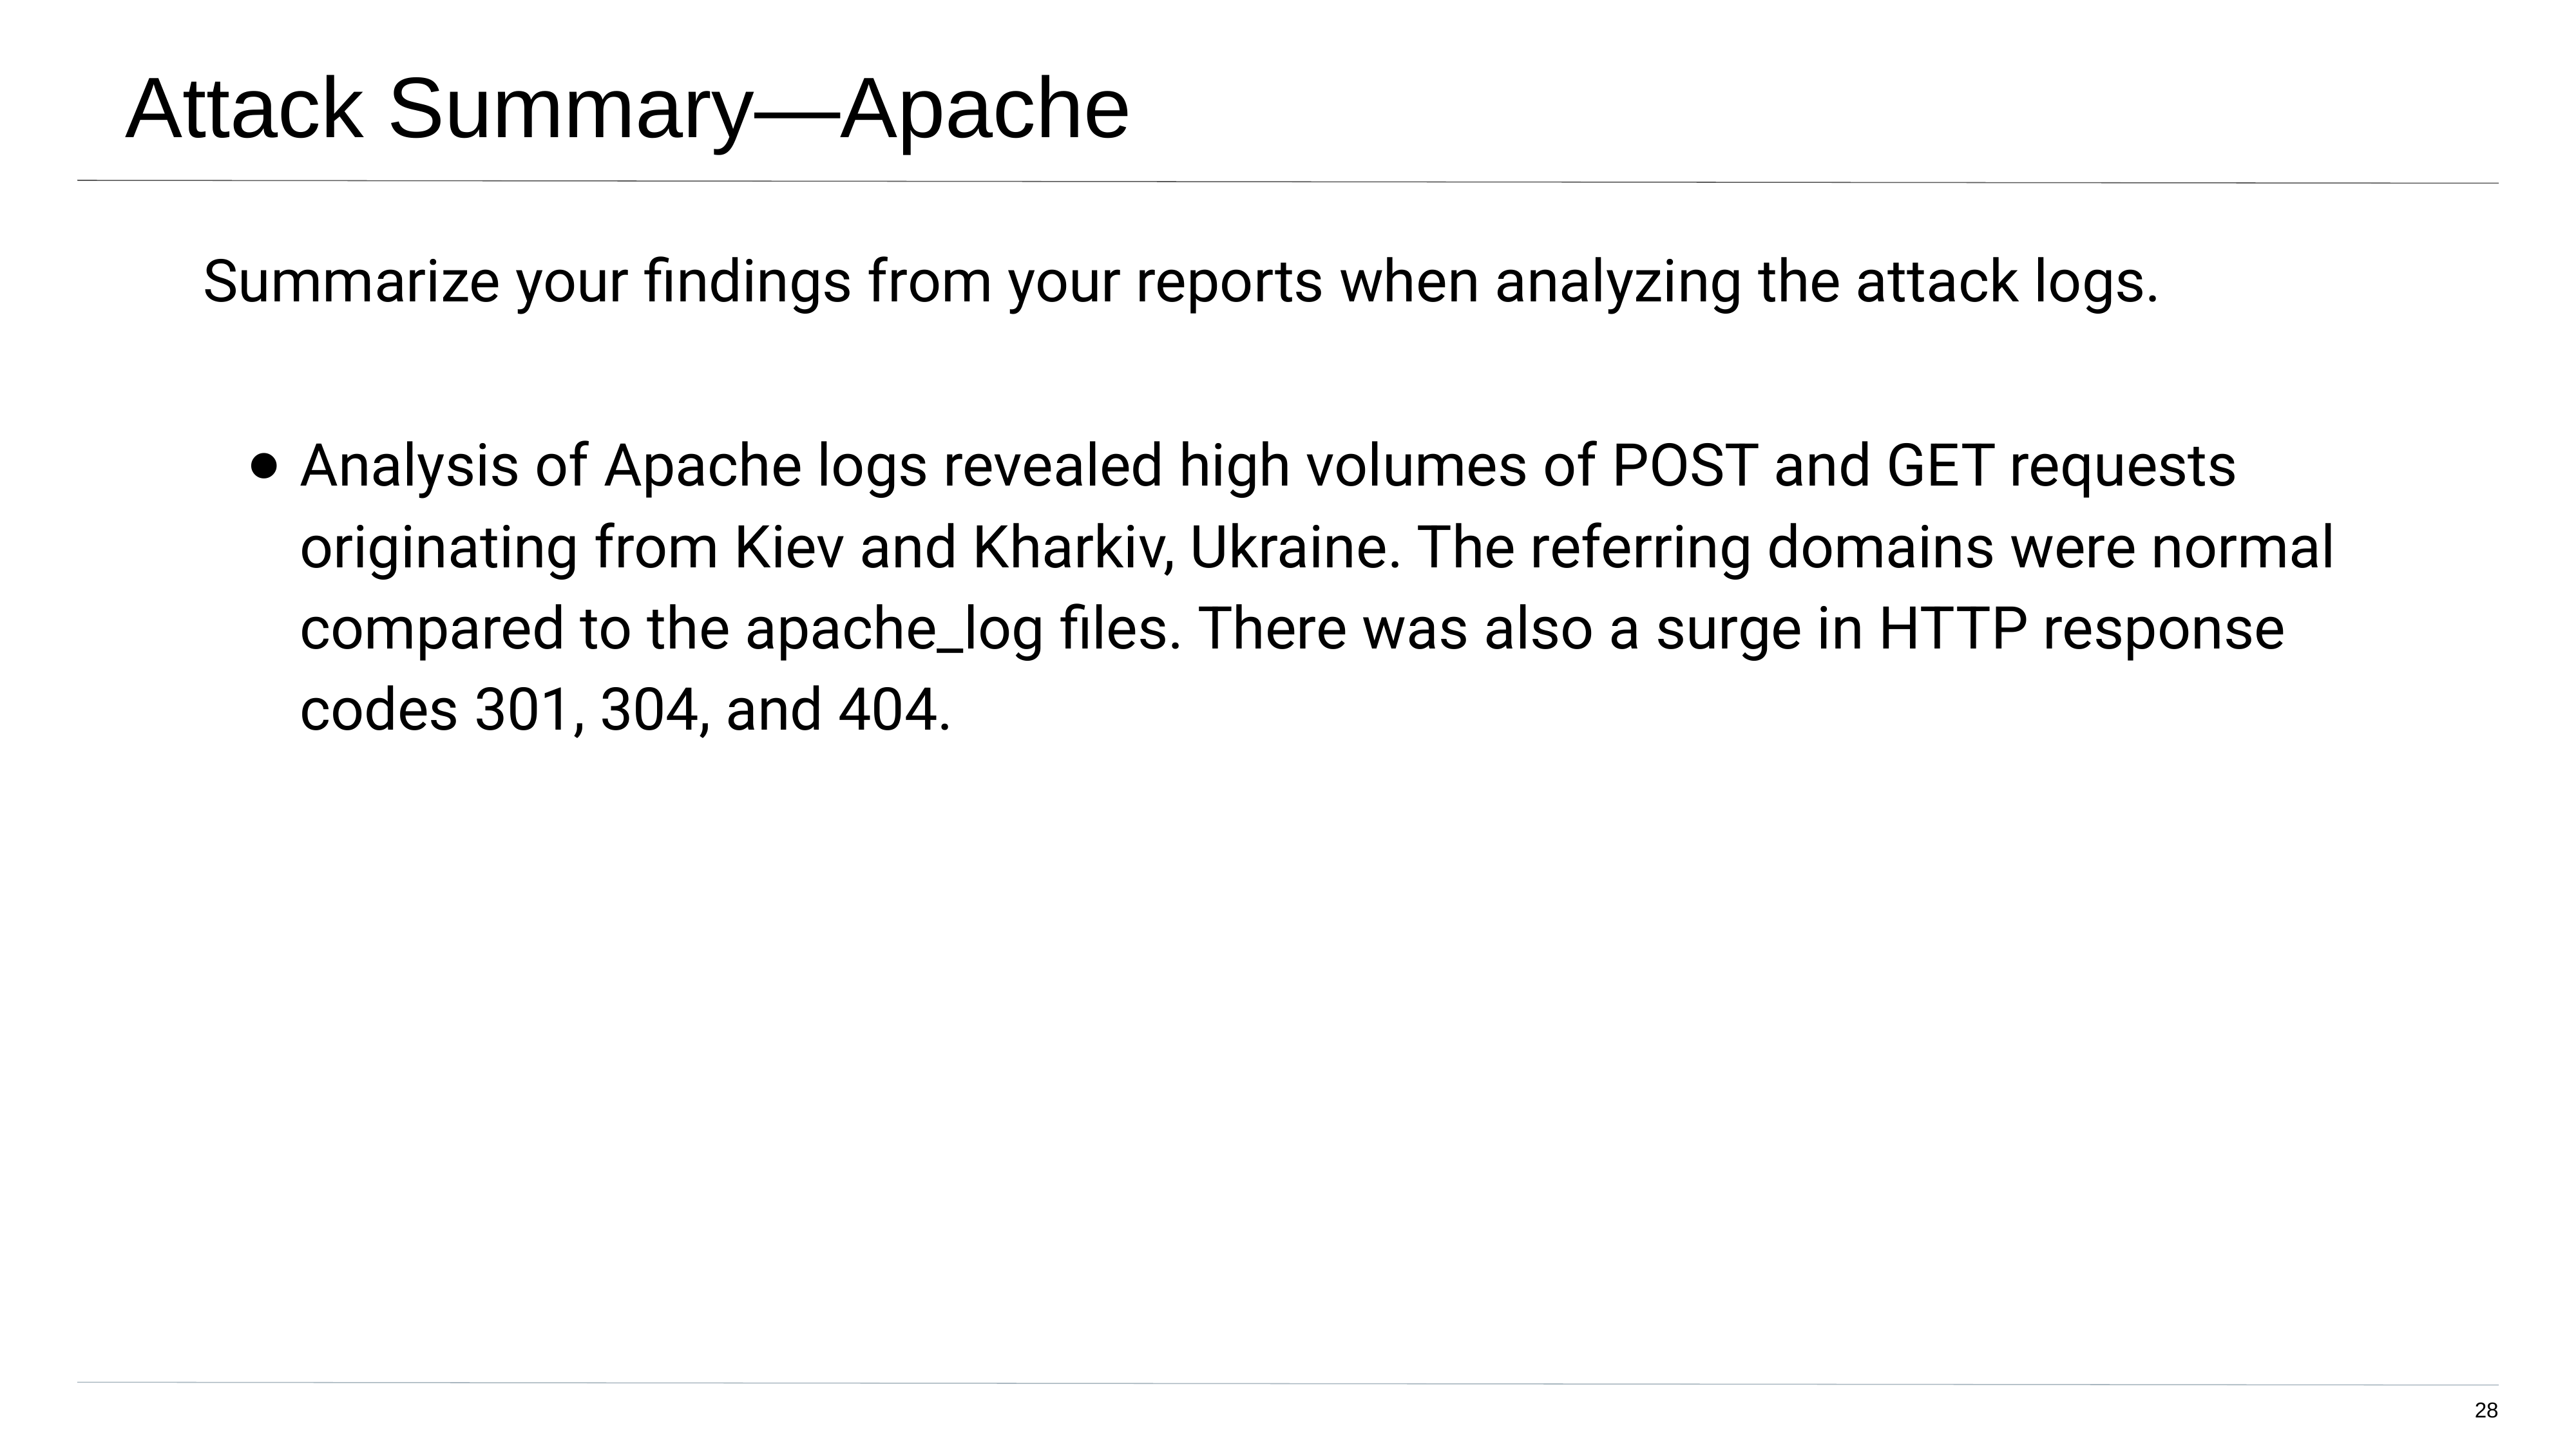

# Attack Summary—Apache
Summarize your findings from your reports when analyzing the attack logs.

Analysis of Apache logs revealed high volumes of POST and GET requests originating from Kiev and Kharkiv, Ukraine. The referring domains were normal compared to the apache_log files. There was also a surge in HTTP response codes 301, 304, and 404.

28